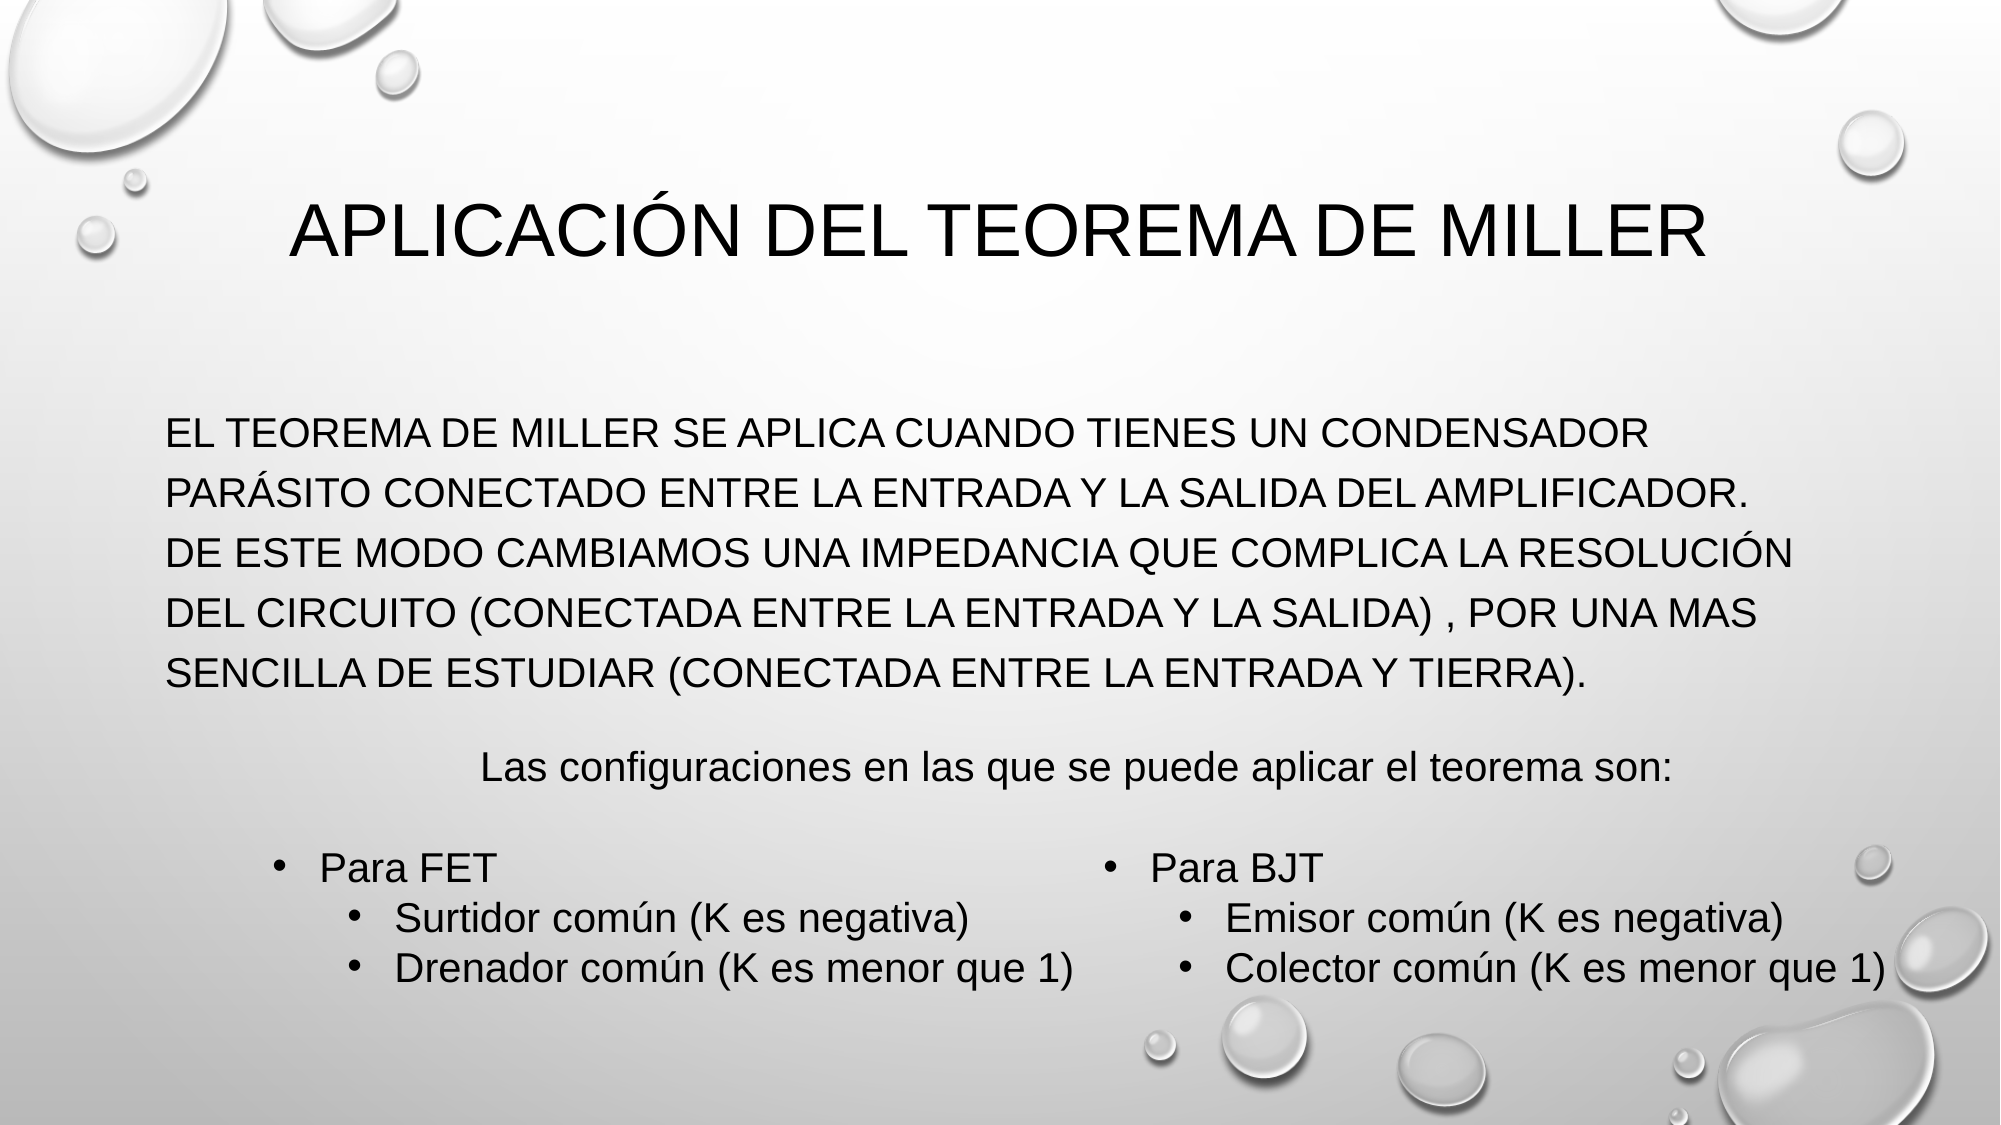

# Aplicación del Teorema de Miller
El teorema de Miller se aplica cuando tienes un condensador parásito conectado entre la entrada y la salida del amplificador.   De este modo cambiamos una impedancia que complica la resolución del circuito (conectada entre la entrada y la salida) , por una mas sencilla de estudiar (conectada entre la entrada y tierra).
Las configuraciones en las que se puede aplicar el teorema son:

Para FET
Surtidor común (K es negativa)
Drenador común (K es menor que 1)
Para BJT
Emisor común (K es negativa)
Colector común (K es menor que 1)